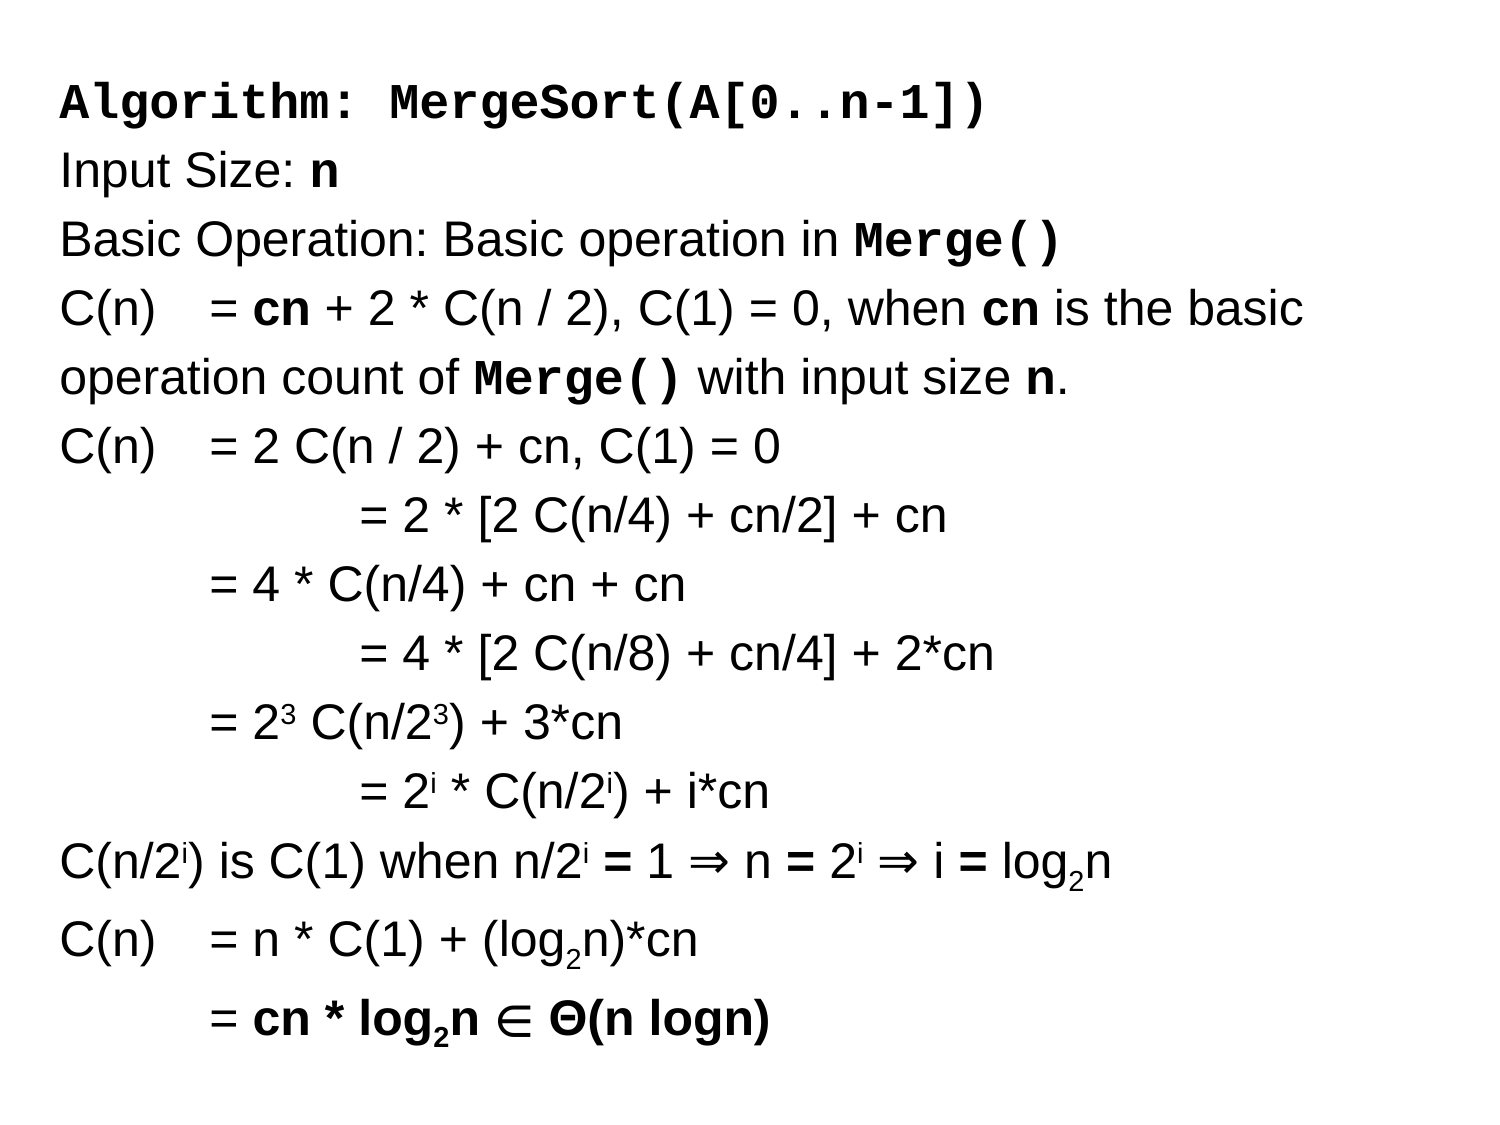

Algorithm: MergeSort(A[0..n-1])
Input Size: n
Basic Operation: Basic operation in Merge()
C(n) 	= cn + 2 * C(n / 2), C(1) = 0, when cn is the basic operation count of Merge() with input size n.
C(n) 	= 2 C(n / 2) + cn, C(1) = 0
		= 2 * [2 C(n/4) + cn/2] + cn
= 4 * C(n/4) + cn + cn
		= 4 * [2 C(n/8) + cn/4] + 2*cn
= 23 C(n/23) + 3*cn
		= 2i * C(n/2i) + i*cn
C(n/2i) is C(1) when n/2i = 1 ⇒ n = 2i ⇒ i = log2n
C(n)	= n * C(1) + (log2n)*cn
= cn * log2n ∈ Θ(n logn)